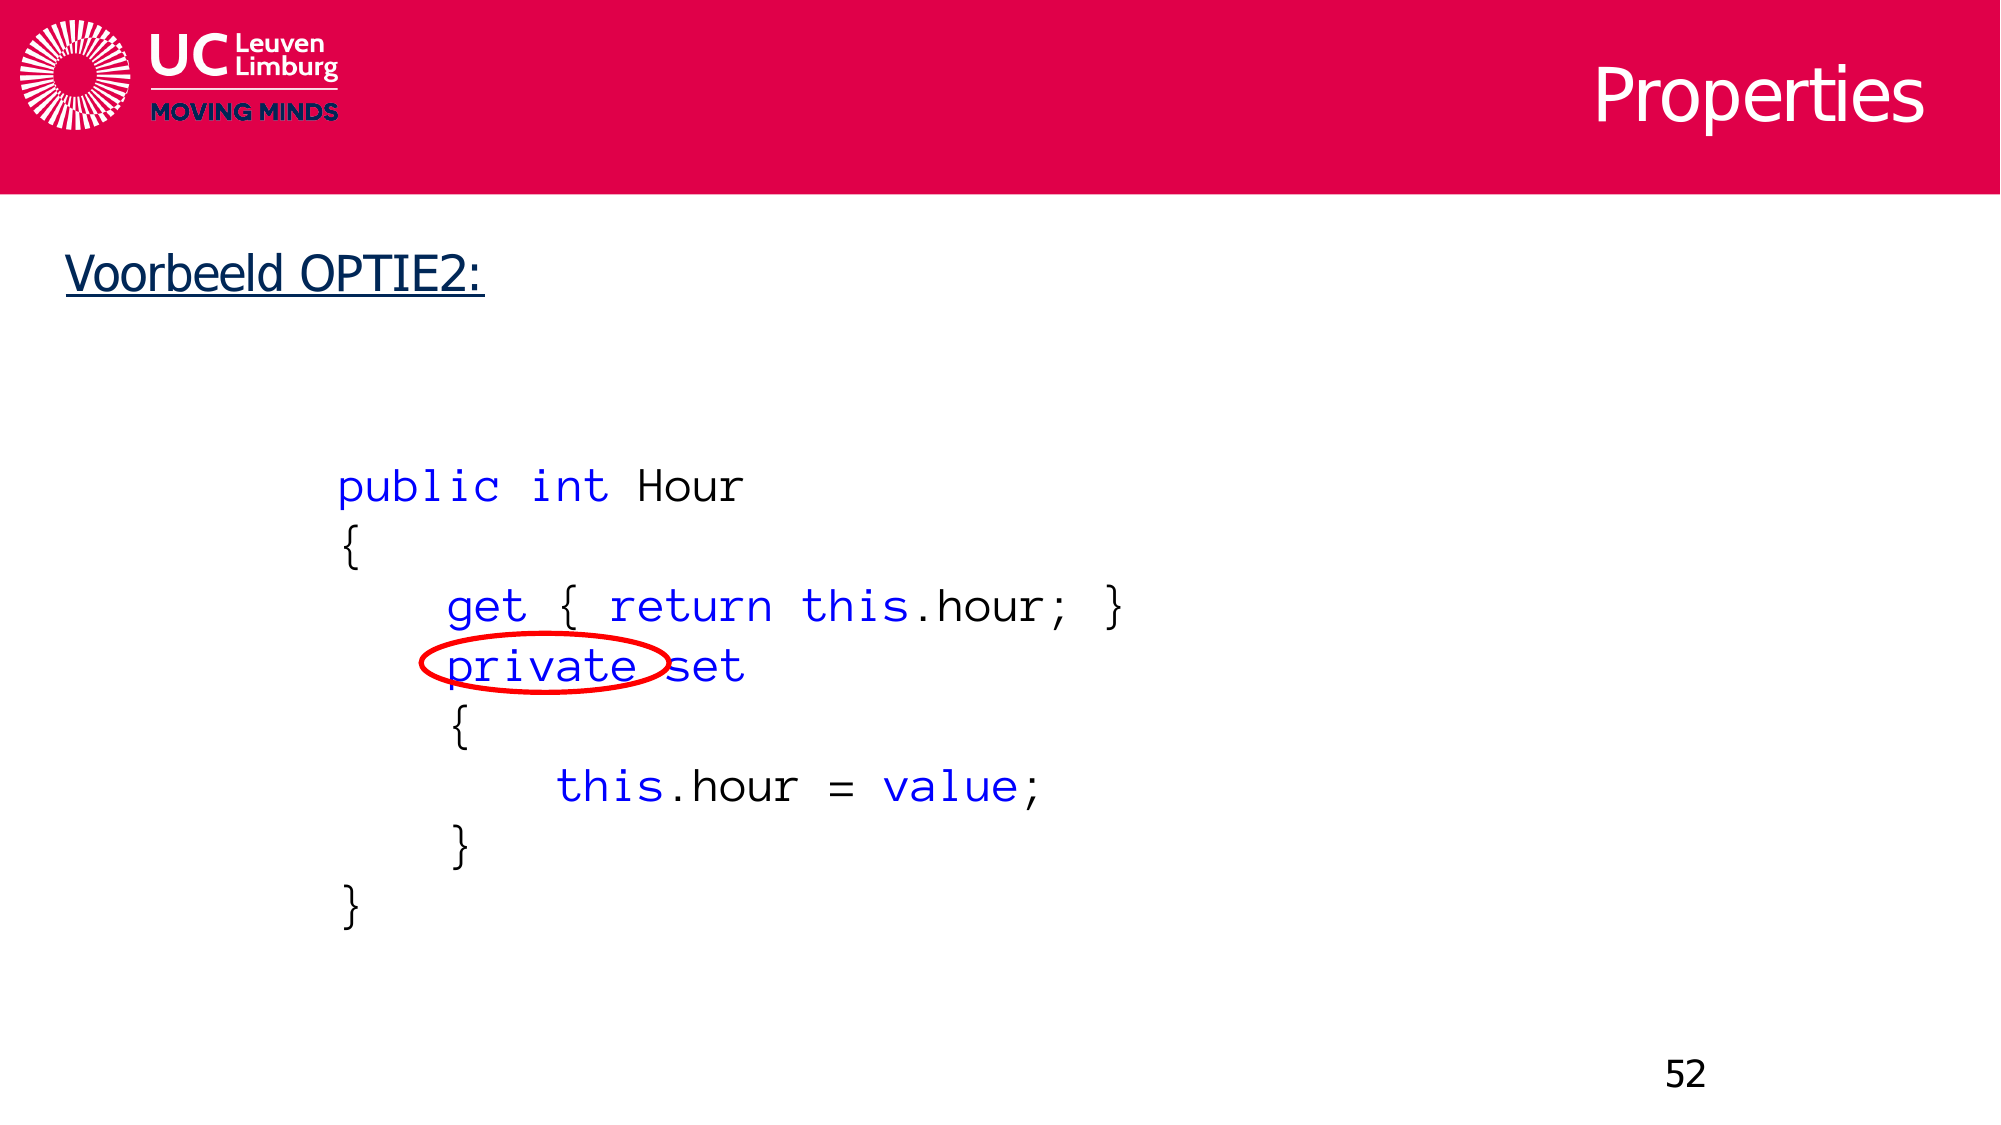

# Properties
Voorbeeld OPTIE2:
public int Hour
{
    get { return this.hour; }
    private set
    {
        this.hour = value;
    }
}

52